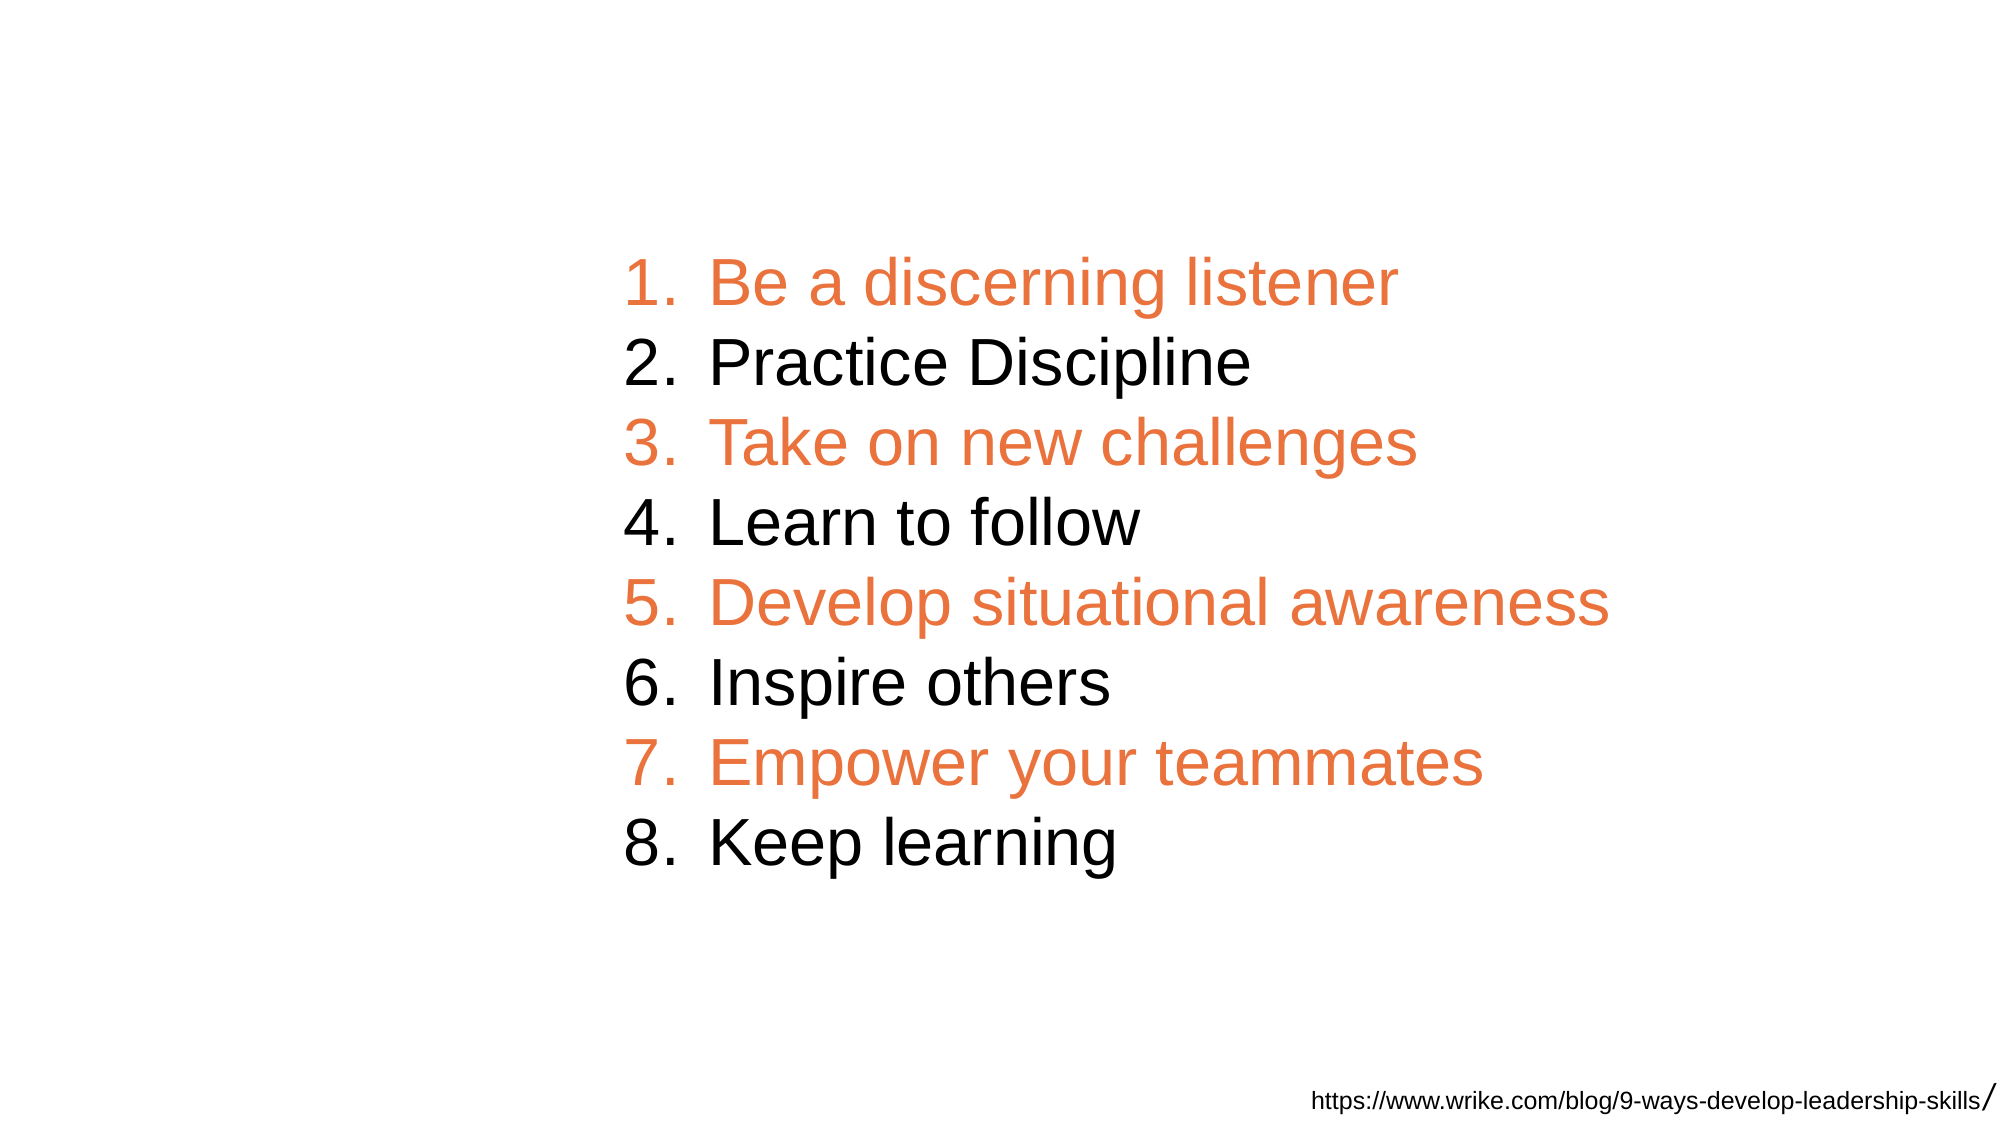

Be a discerning listener
Practice Discipline
Take on new challenges
Learn to follow
Develop situational awareness
Inspire others
Empower your teammates
Keep learning
https://www.wrike.com/blog/9-ways-develop-leadership-skills/